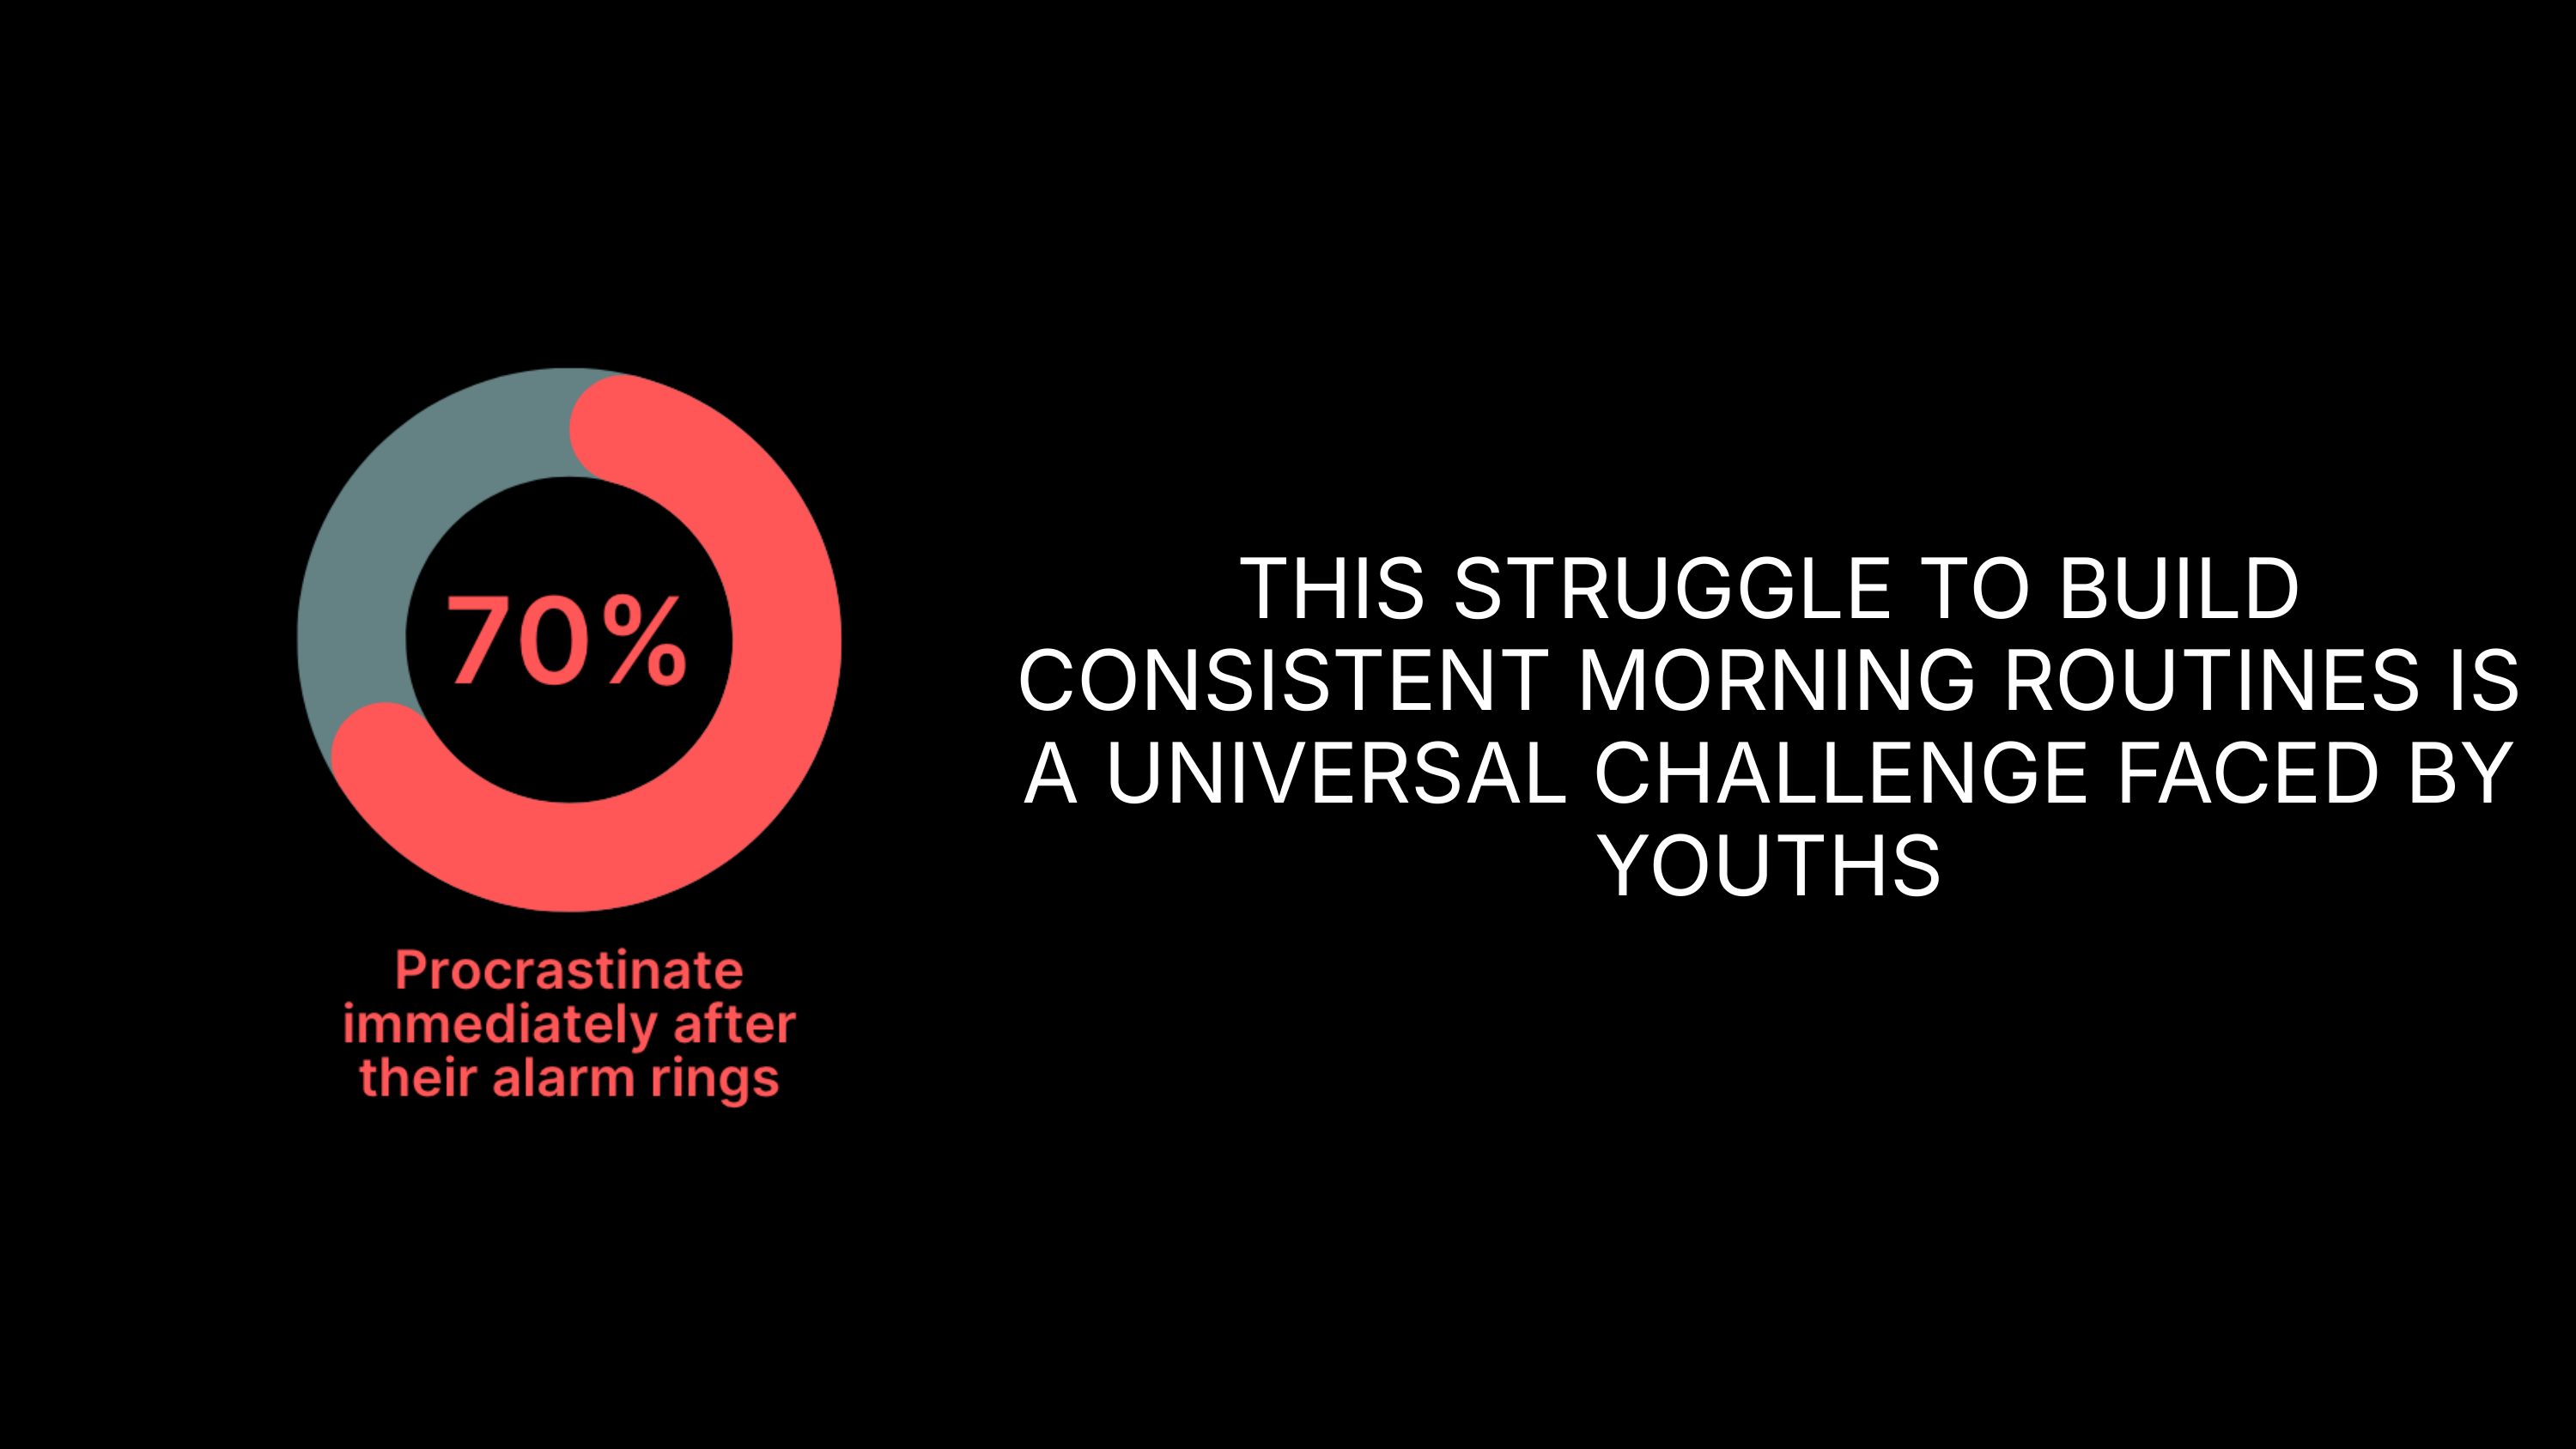

THIS STRUGGLE TO BUILD CONSISTENT MORNING ROUTINES IS A UNIVERSAL CHALLENGE FACED BY YOUTHS